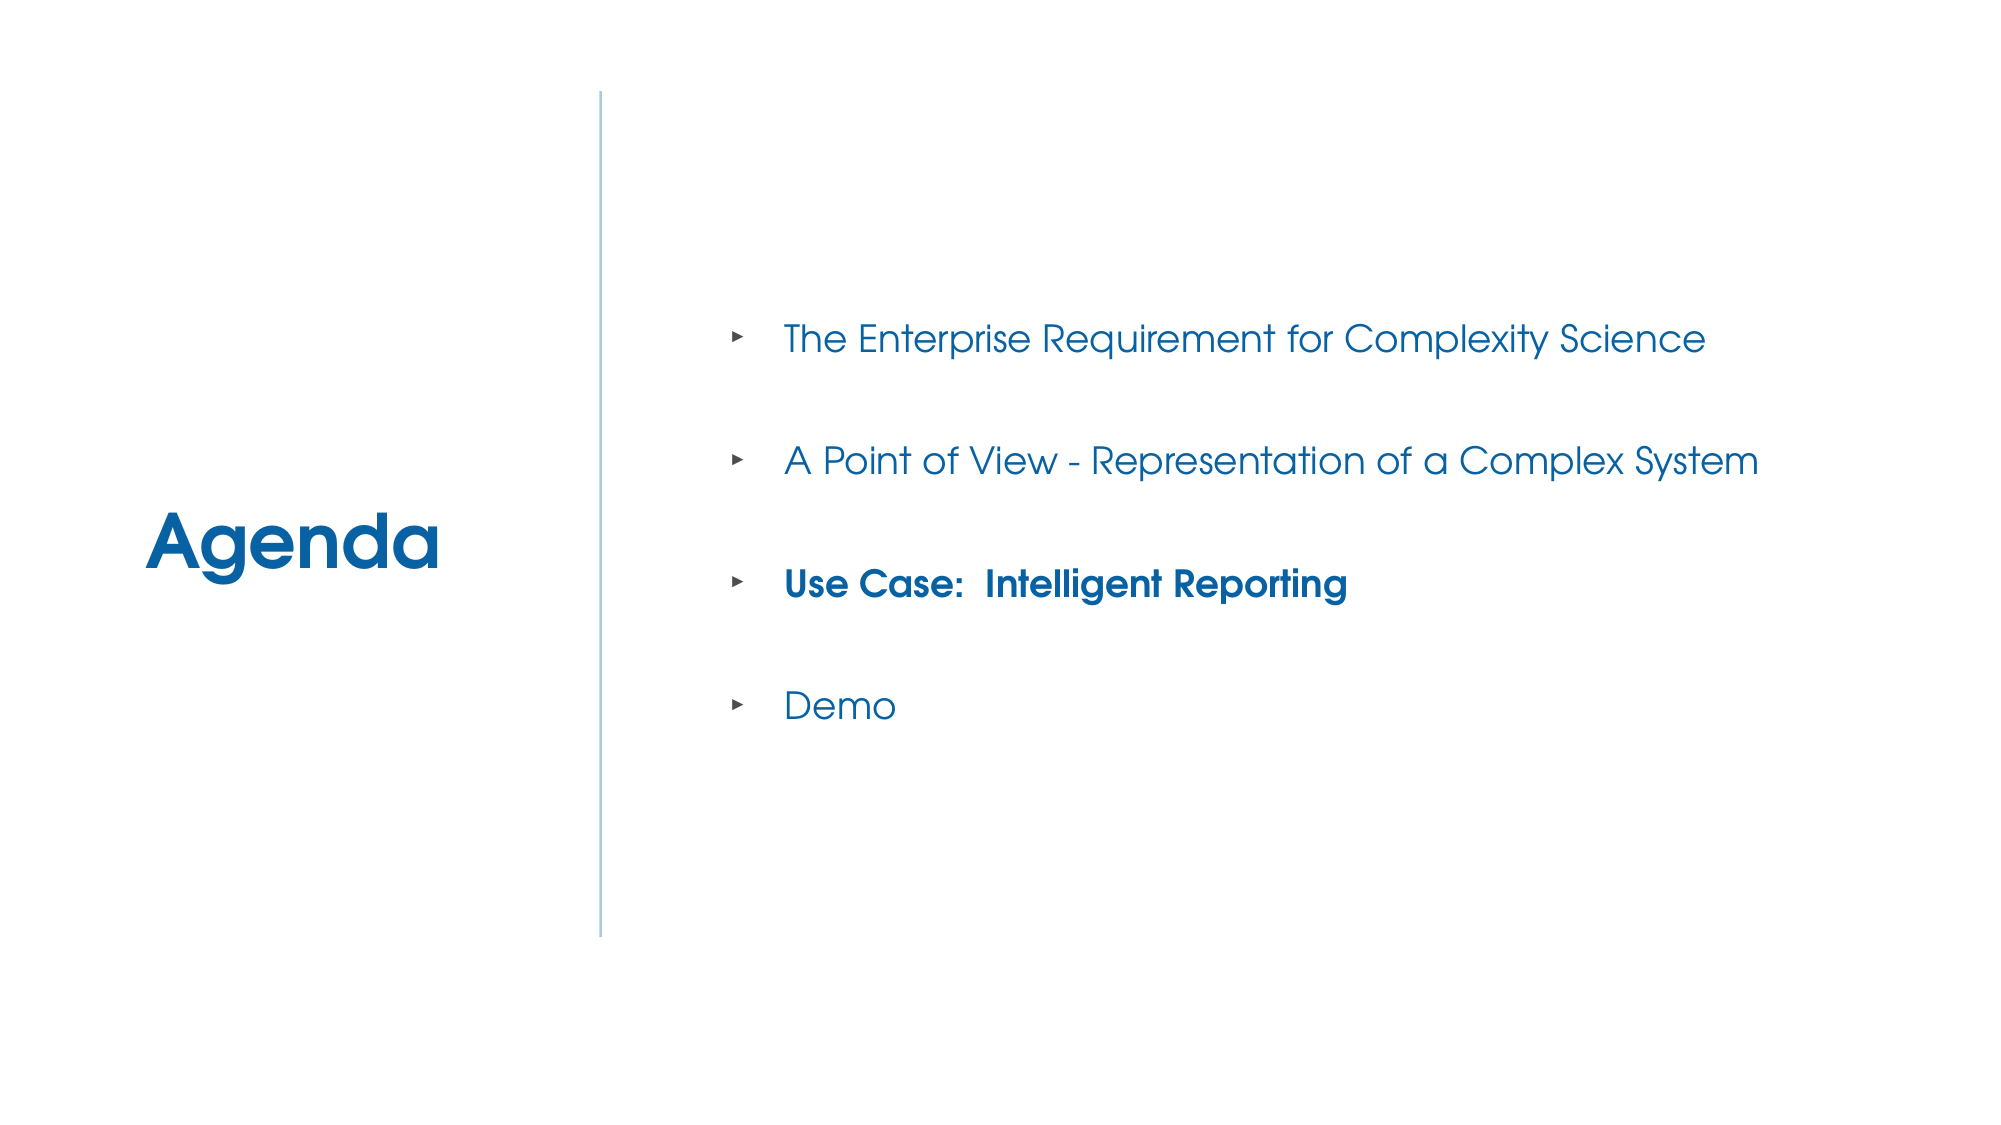

The Enterprise Requirement for Complexity Science

A Point of View - Representation of a Complex System

Use Case:  Intelligent Reporting

Demo
# Agenda